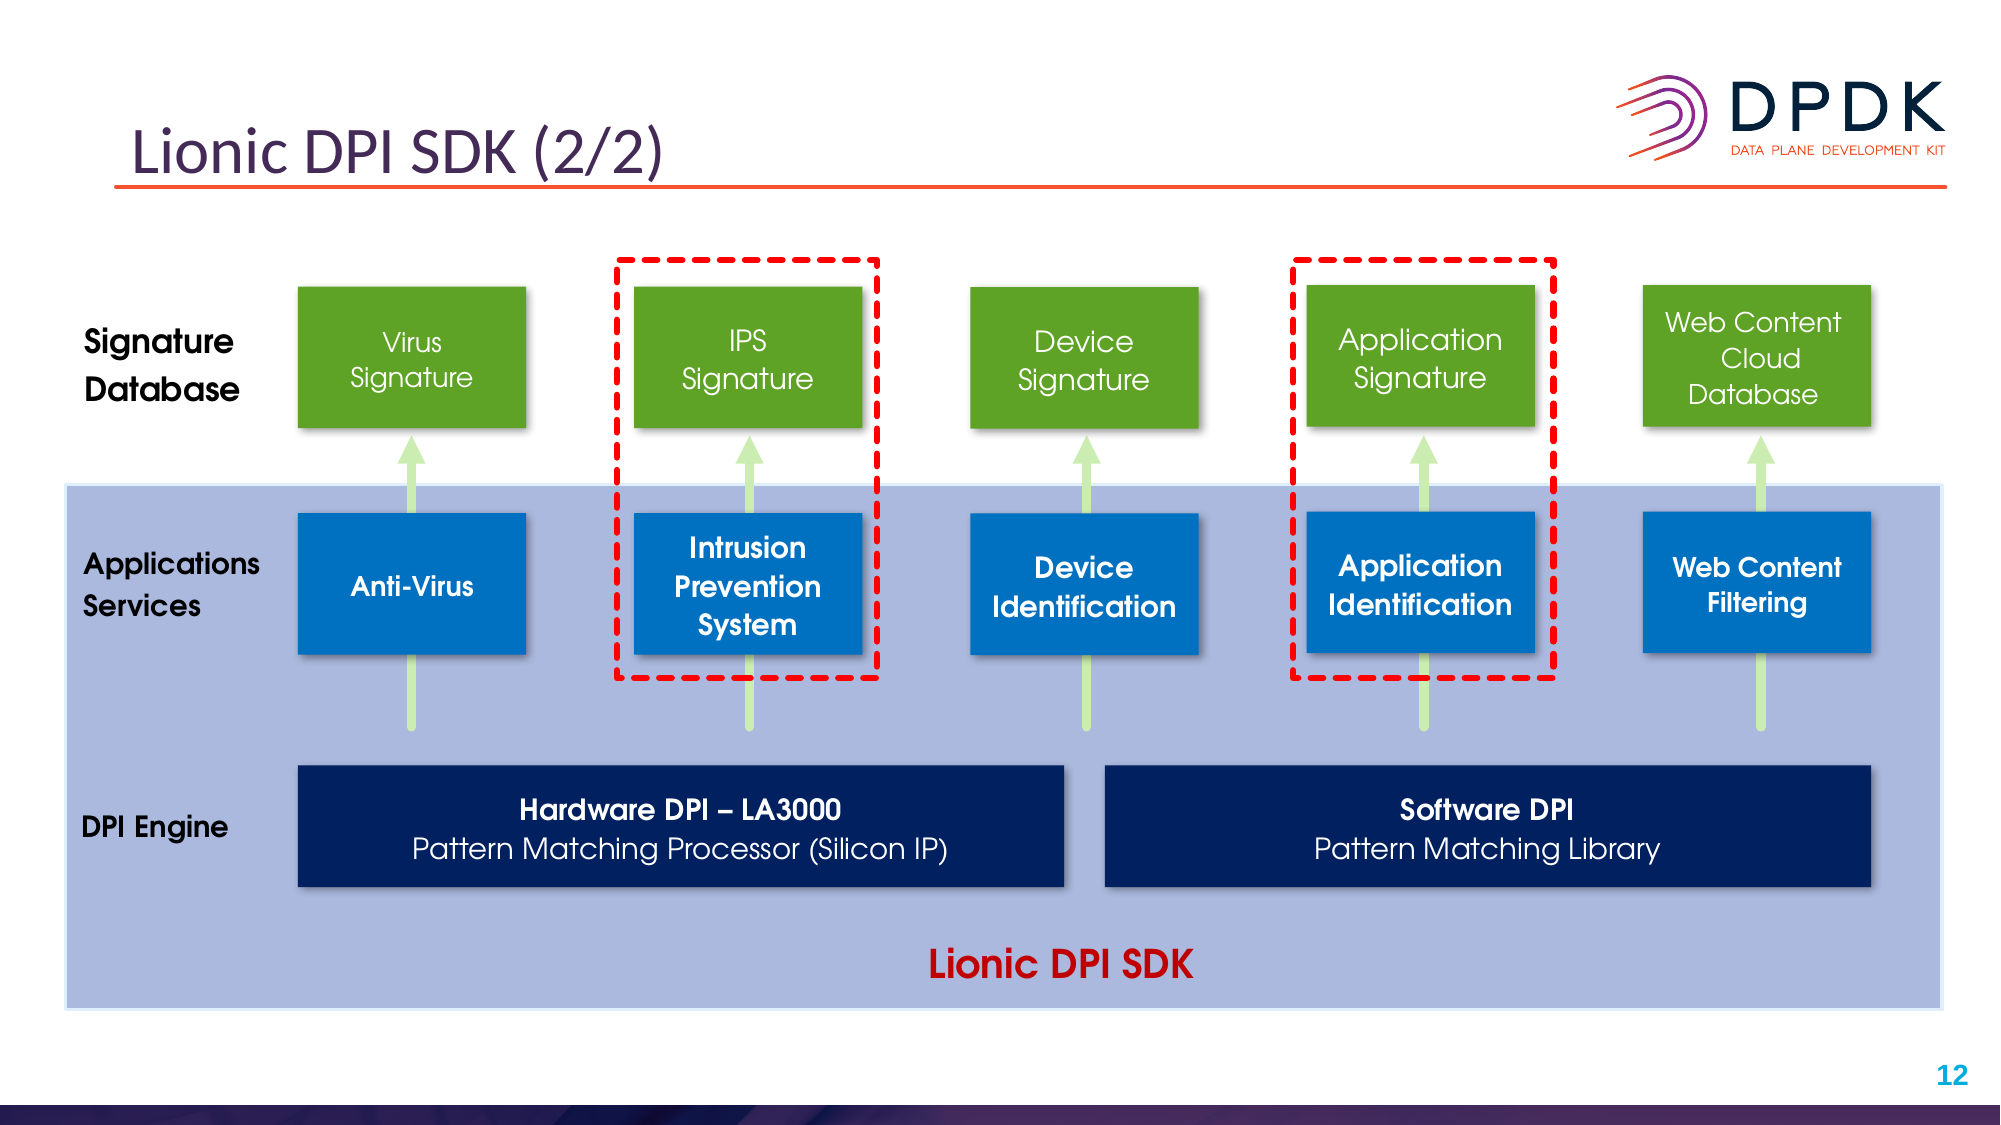

# Lionic DPI SDK (2/2)

Application Signature
Application Identification
Web Content
 Cloud Database
Web Content Filtering
Virus
Signature
Anti-Virus
IPS
Signature
Intrusion Prevention System
Device Signature
Device Identification
Signature Database

Applications Services
Hardware DPI – LA3000
Pattern Matching Processor (Silicon IP)
Software DPI
Pattern Matching Library
DPI Engine
Lionic DPI SDK